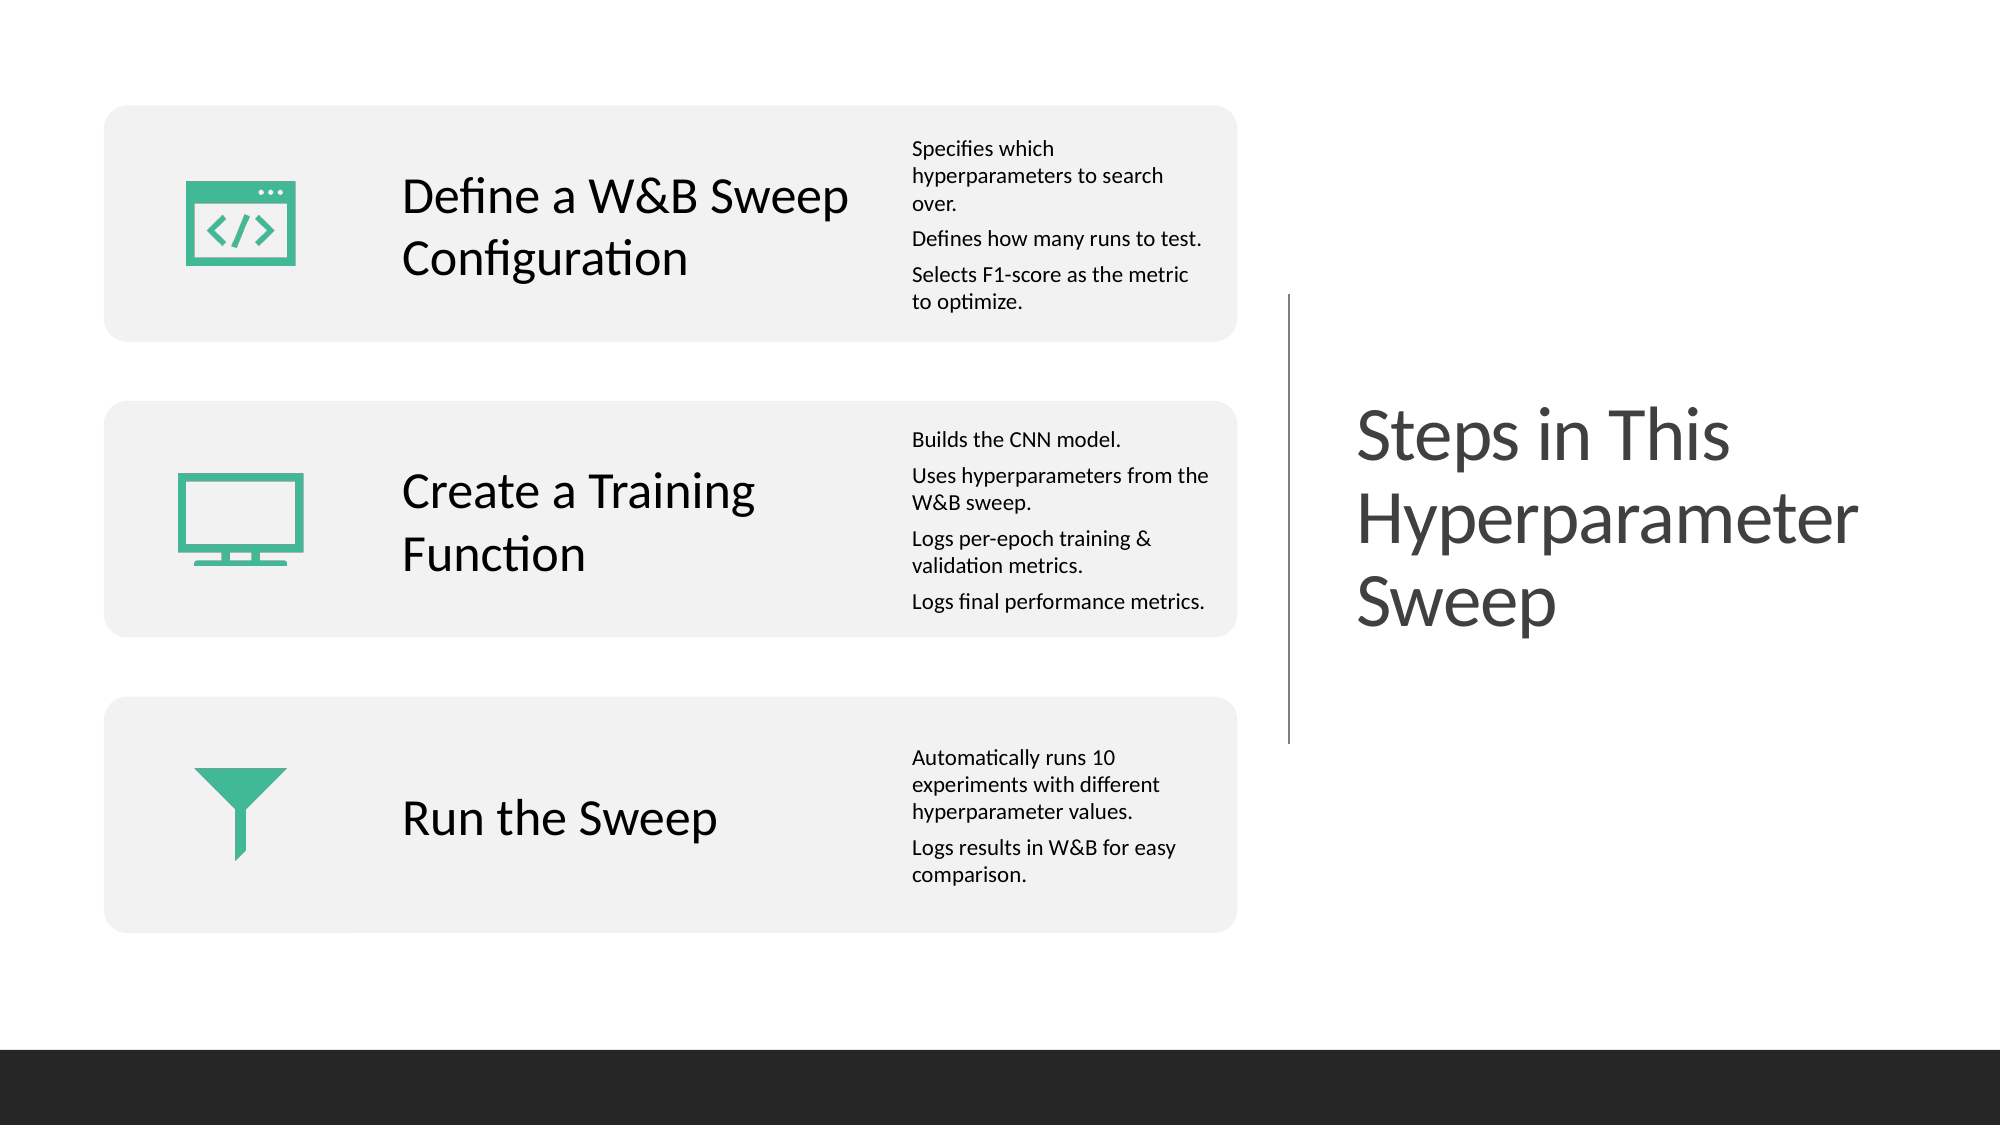

# Steps in This Hyperparameter Sweep
Define a W&B Sweep Configuration
Specifies which hyperparameters to search over.
Defines how many runs to test.
Selects F1-score as the metric to optimize.
Create a Training Function
Builds the CNN model.
Uses hyperparameters from the W&B sweep.
Logs per-epoch training & validation metrics.
Logs final performance metrics.
Run the Sweep
Automatically runs 10 experiments with different hyperparameter values.
Logs results in W&B for easy comparison.